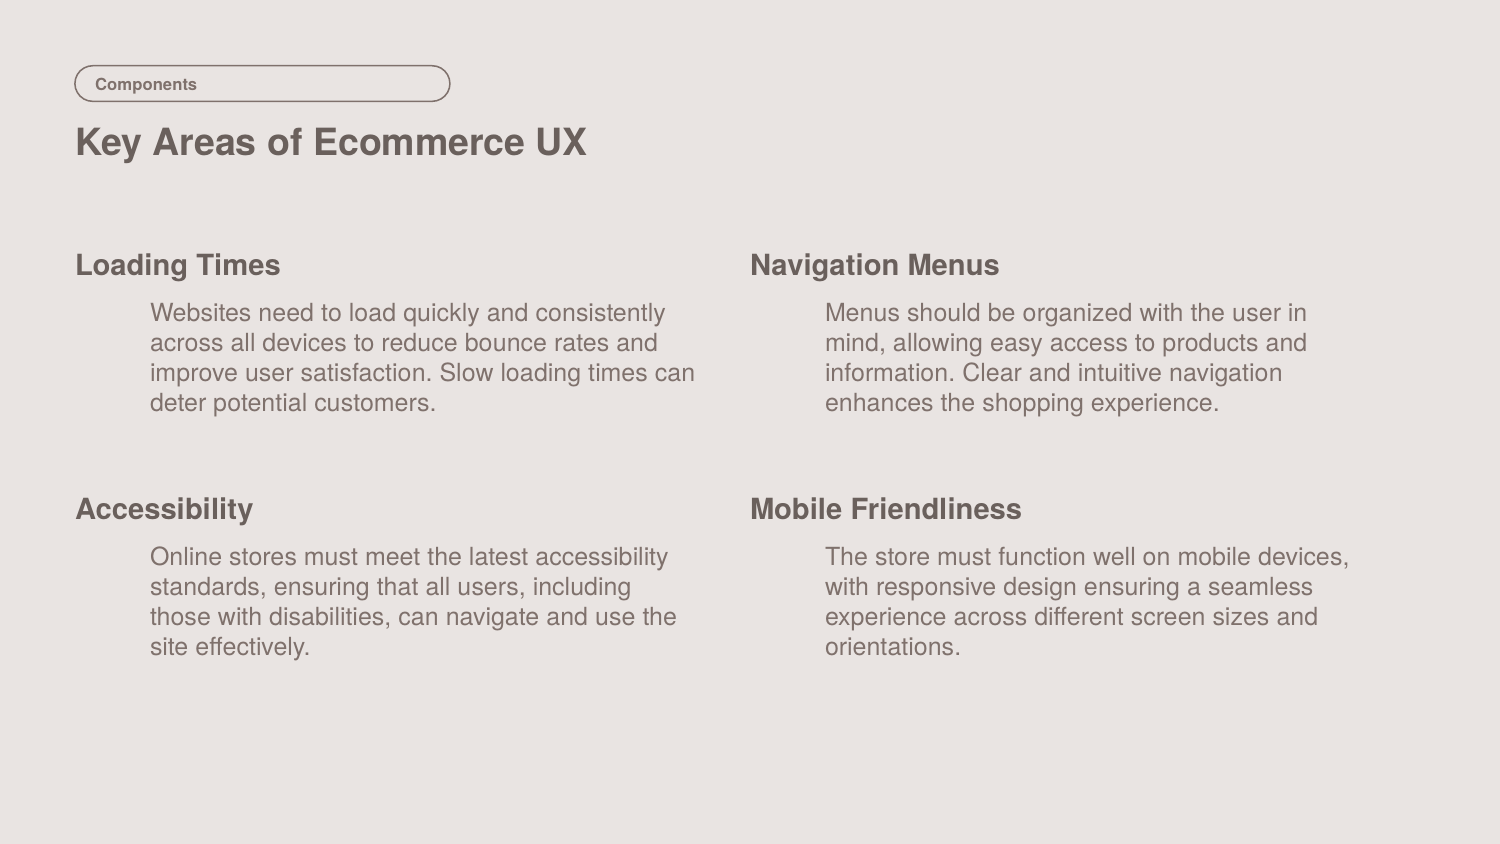

Components
# Key Areas of Ecommerce UX
Loading Times
Navigation Menus
Websites need to load quickly and consistently across all devices to reduce bounce rates and improve user satisfaction. Slow loading times can deter potential customers.
Menus should be organized with the user in mind, allowing easy access to products and information. Clear and intuitive navigation enhances the shopping experience.
Accessibility
Mobile Friendliness
Online stores must meet the latest accessibility standards, ensuring that all users, including those with disabilities, can navigate and use the site effectively.
The store must function well on mobile devices, with responsive design ensuring a seamless experience across different screen sizes and orientations.